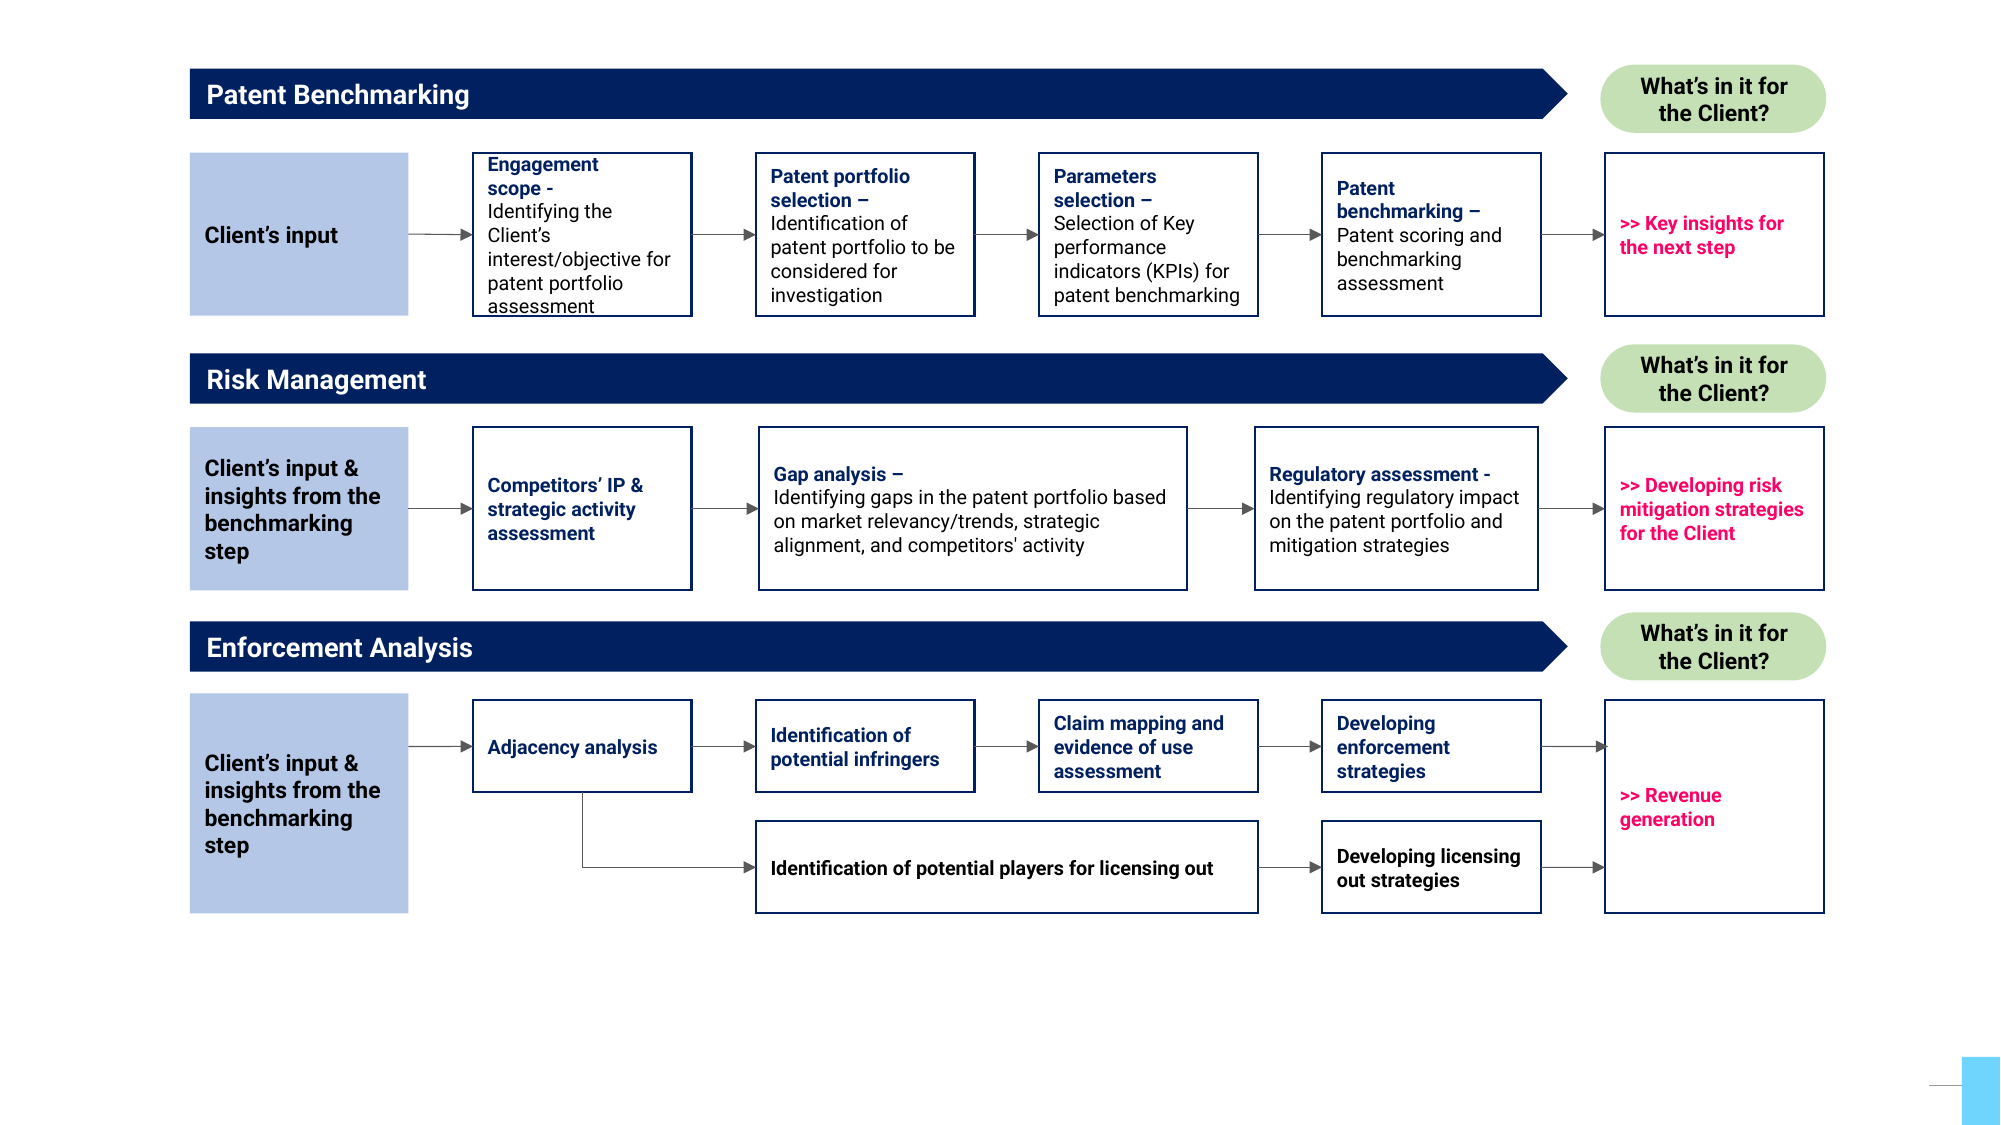

What’s in it for the Client?
Patent Benchmarking
Client’s input
Engagement
scope -
Identifying the Client’s interest/objective for patent portfolio assessment
Patent portfolio selection –
Identification of patent portfolio to be considered for investigation
Parameters
selection –
Selection of Key performance indicators (KPIs) for patent benchmarking
Patent
benchmarking –
Patent scoring and benchmarking assessment
>> Key insights for the next step
What’s in it for the Client?
Risk Management
Client’s input & insights from the benchmarking step
Competitors’ IP & strategic activity assessment
Gap analysis –
Identifying gaps in the patent portfolio based on market relevancy/trends, strategic alignment, and competitors' activity
Regulatory assessment -
Identifying regulatory impact on the patent portfolio and mitigation strategies
>> Developing risk mitigation strategies for the Client
What’s in it for the Client?
Enforcement Analysis
Client’s input & insights from the benchmarking step
Adjacency analysis
Identification of potential infringers
Claim mapping and evidence of use assessment
Developing enforcement strategies
>> Revenue generation
Identification of potential players for licensing out
Developing licensing out strategies